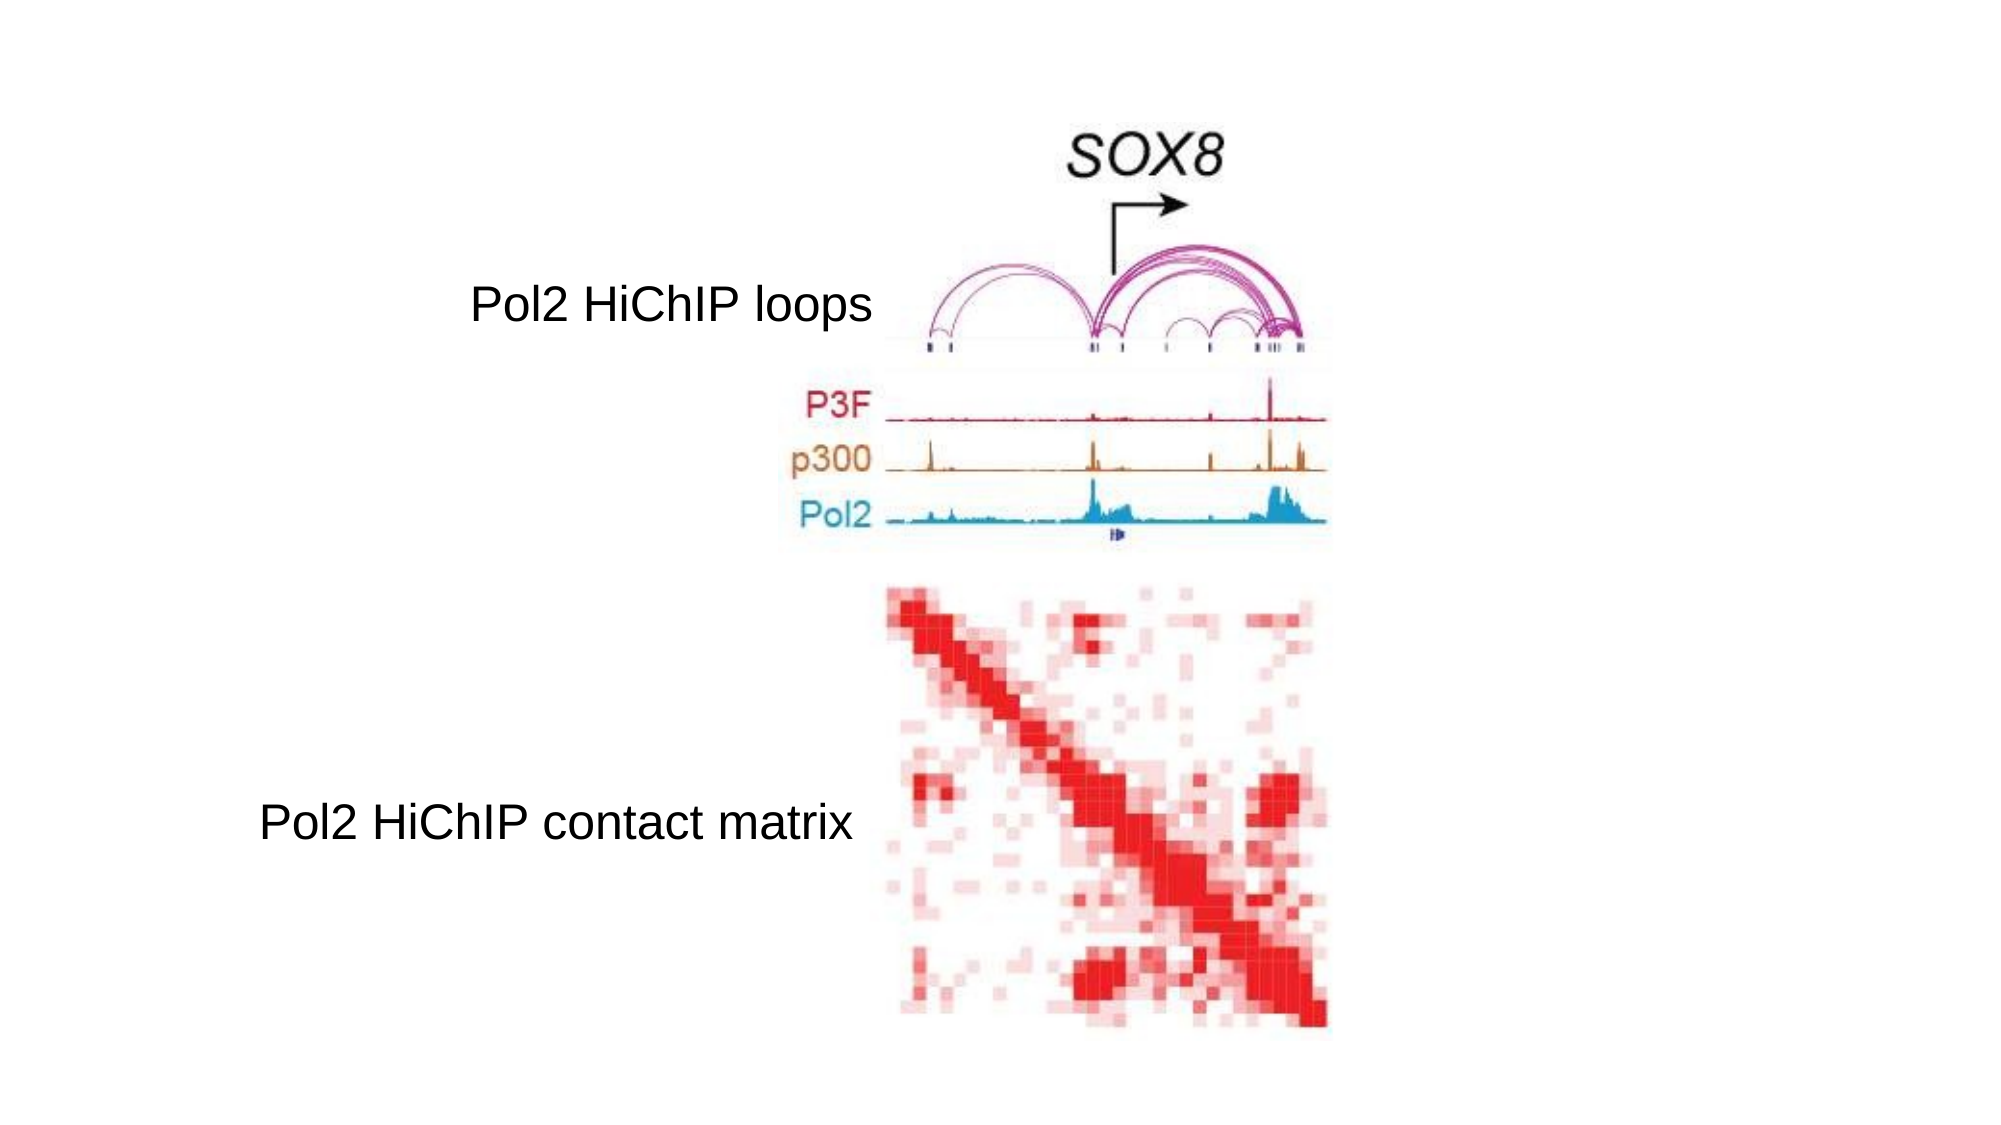

# Pol2 HiChIP loops
Pol2 HiChIP contact matrix